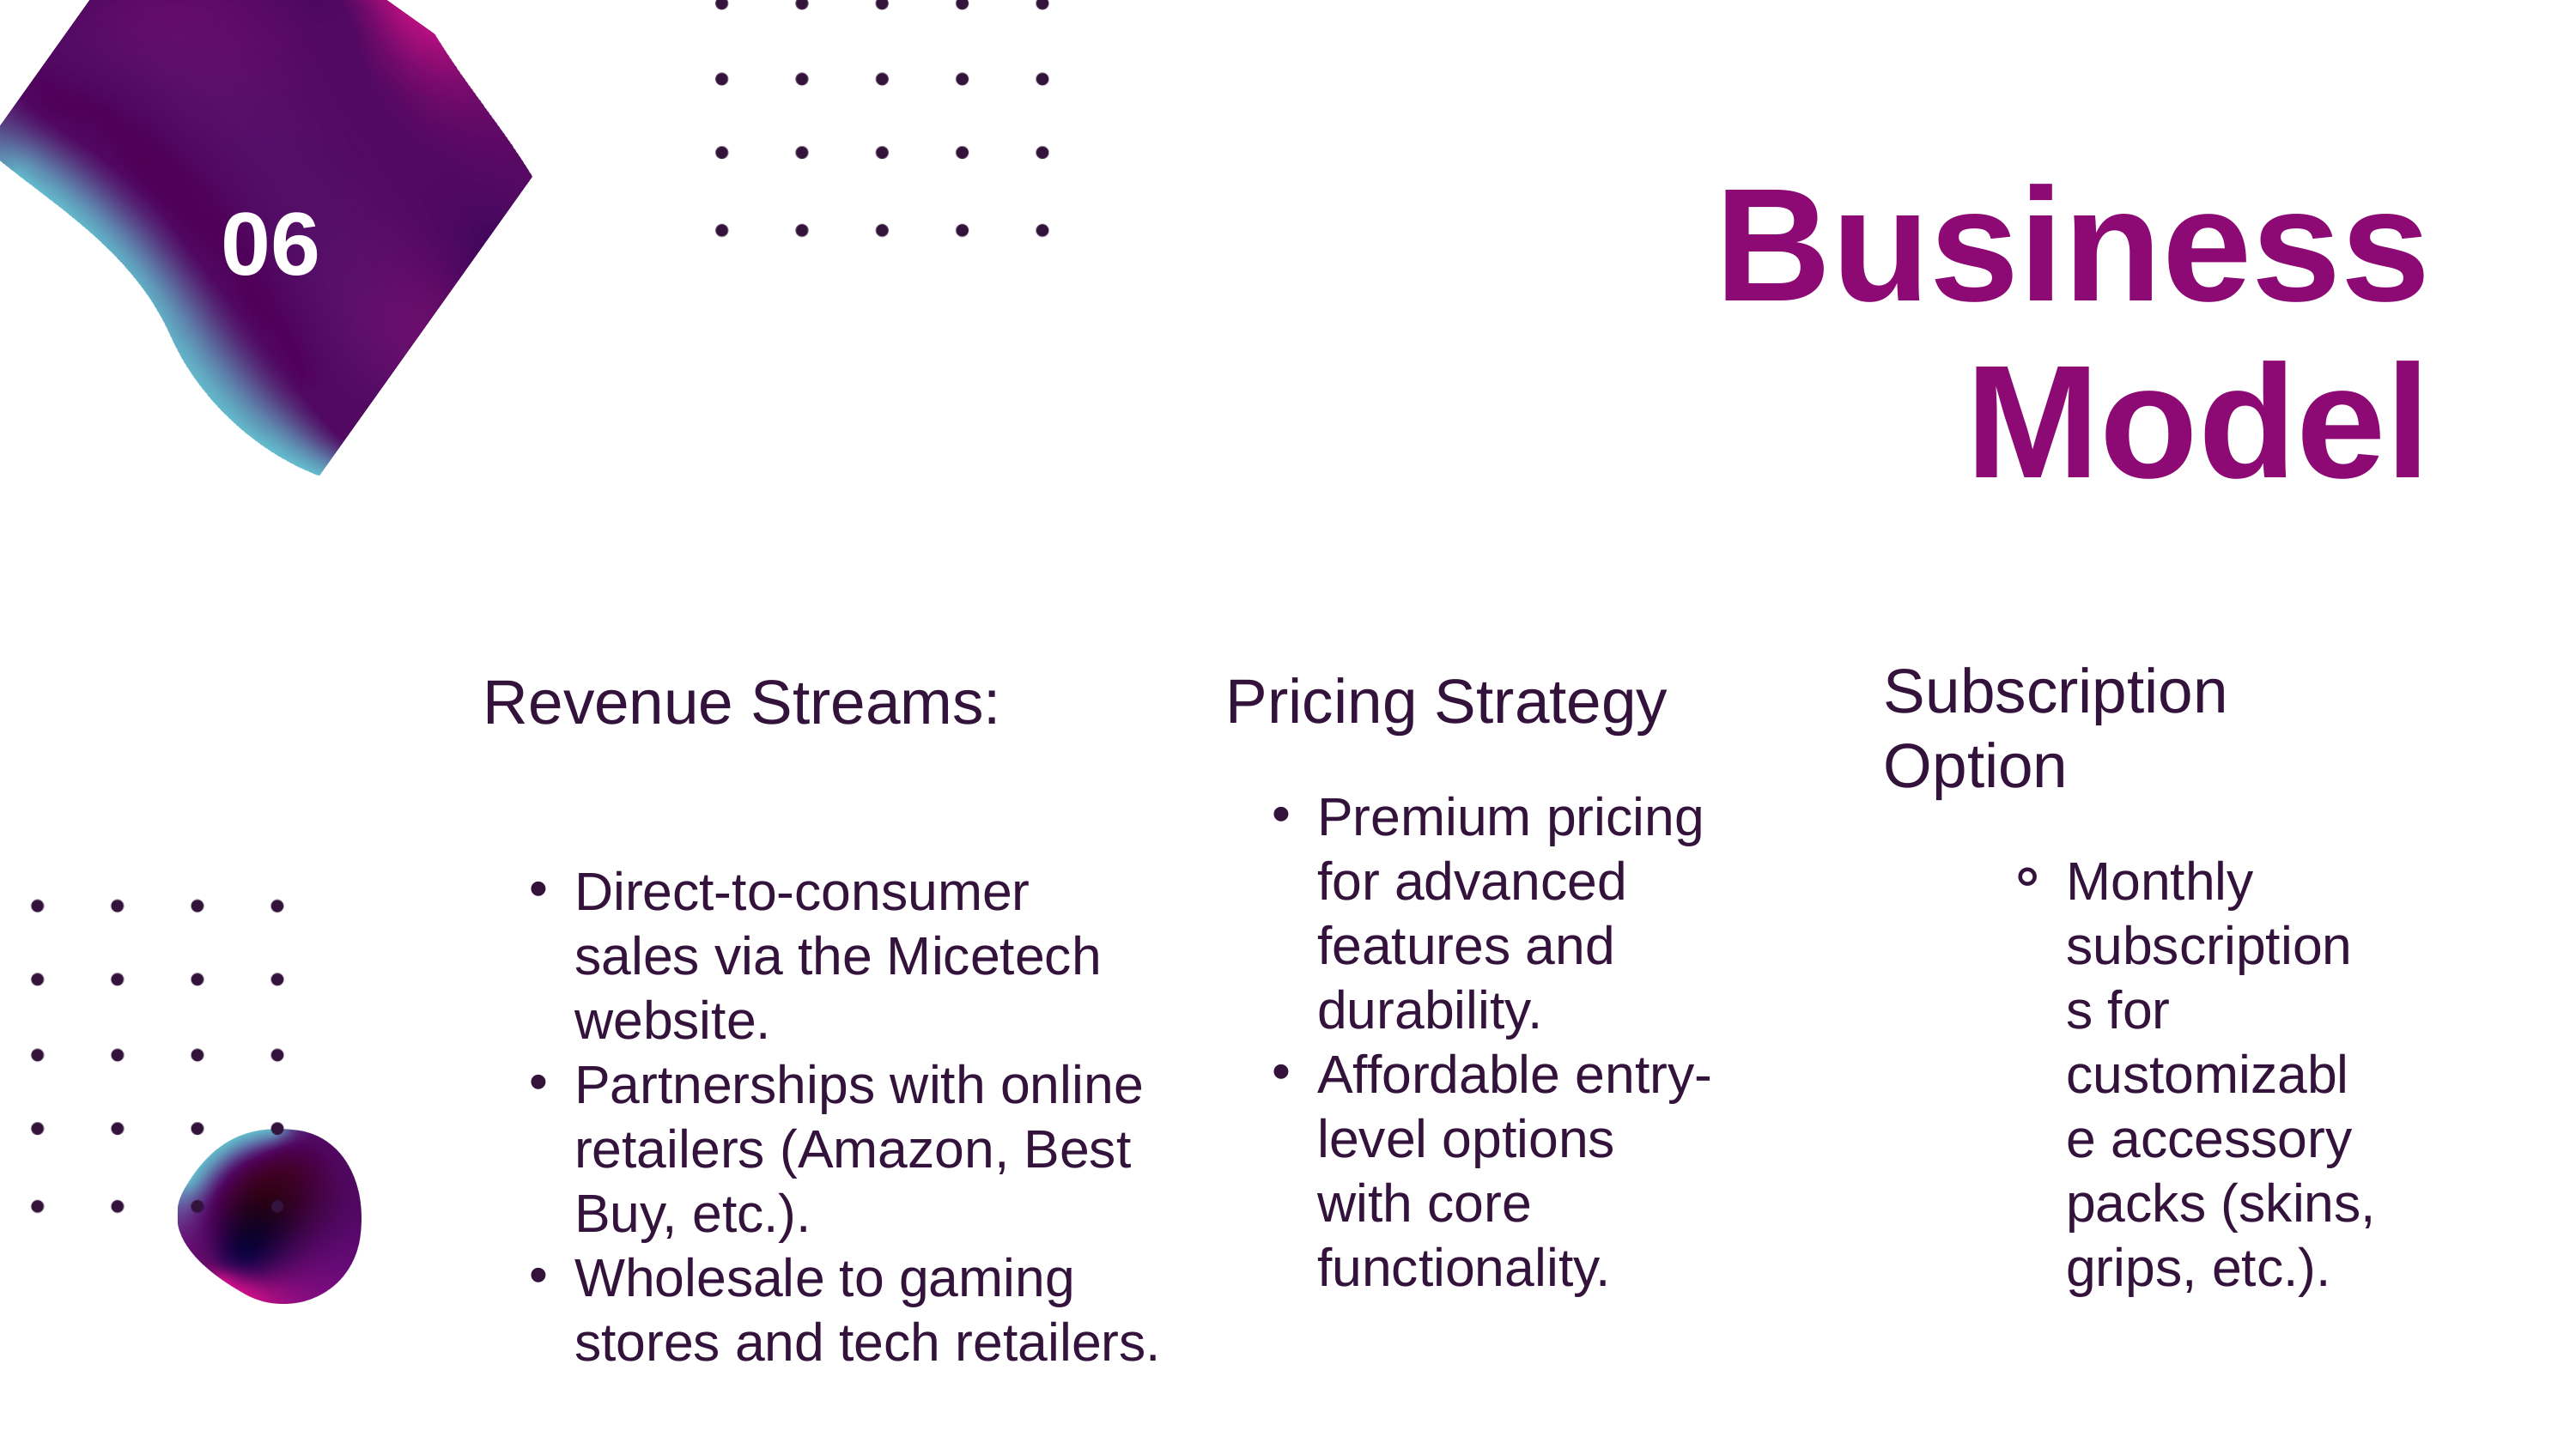

Business Model
06
Subscription Option
Monthly subscriptions for customizable accessory packs (skins, grips, etc.).

Revenue Streams:

Direct-to-consumer sales via the Micetech website.
Partnerships with online retailers (Amazon, Best Buy, etc.).
Wholesale to gaming stores and tech retailers.

Pricing Strategy
Premium pricing for advanced features and durability.
Affordable entry-level options with core functionality.